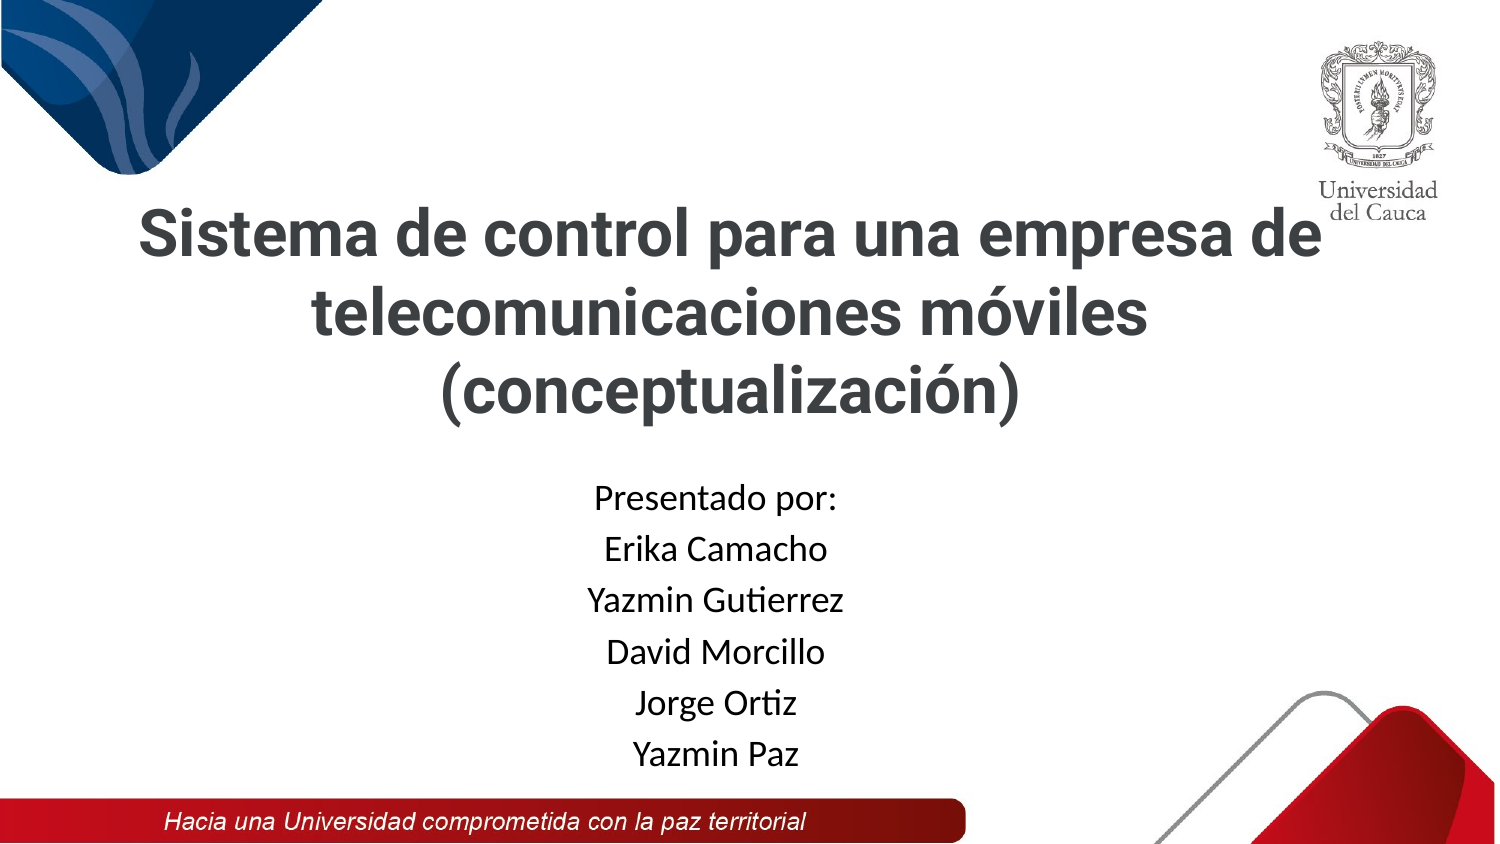

# Sistema de control para una empresa de telecomunicaciones móviles
(conceptualización)
Presentado por:
Erika Camacho
Yazmin Gutierrez
David Morcillo
Jorge Ortiz
Yazmin Paz